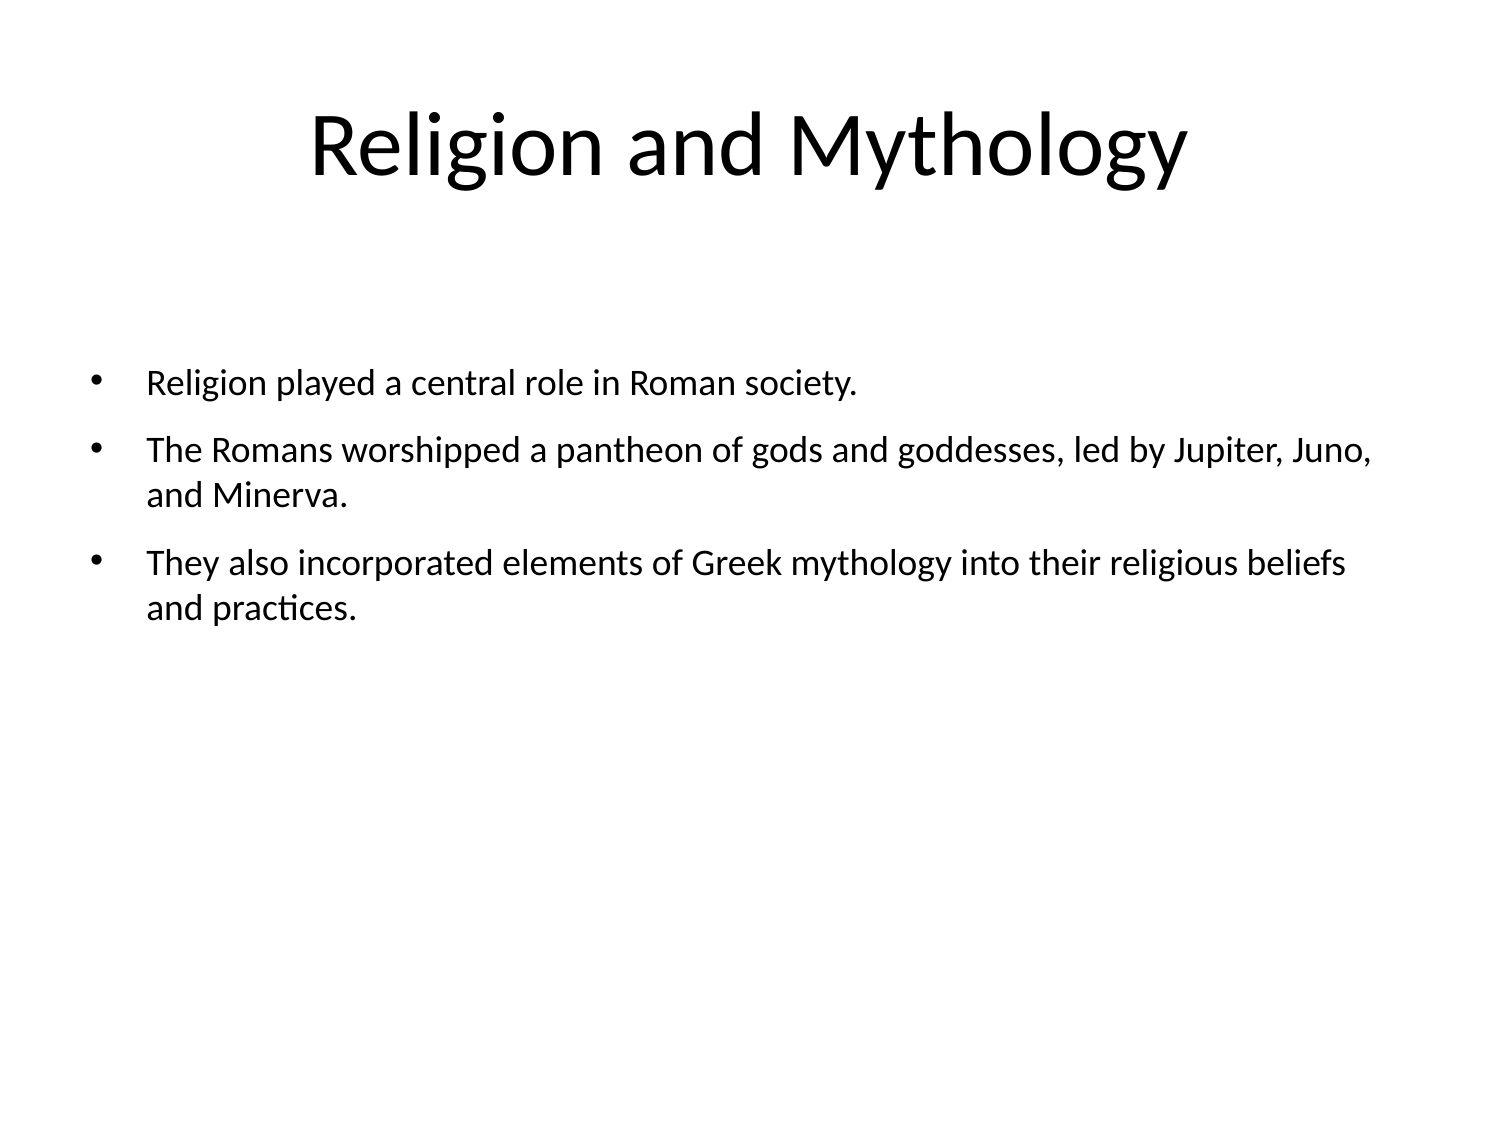

# Religion and Mythology

Religion played a central role in Roman society.
The Romans worshipped a pantheon of gods and goddesses, led by Jupiter, Juno, and Minerva.
They also incorporated elements of Greek mythology into their religious beliefs and practices.